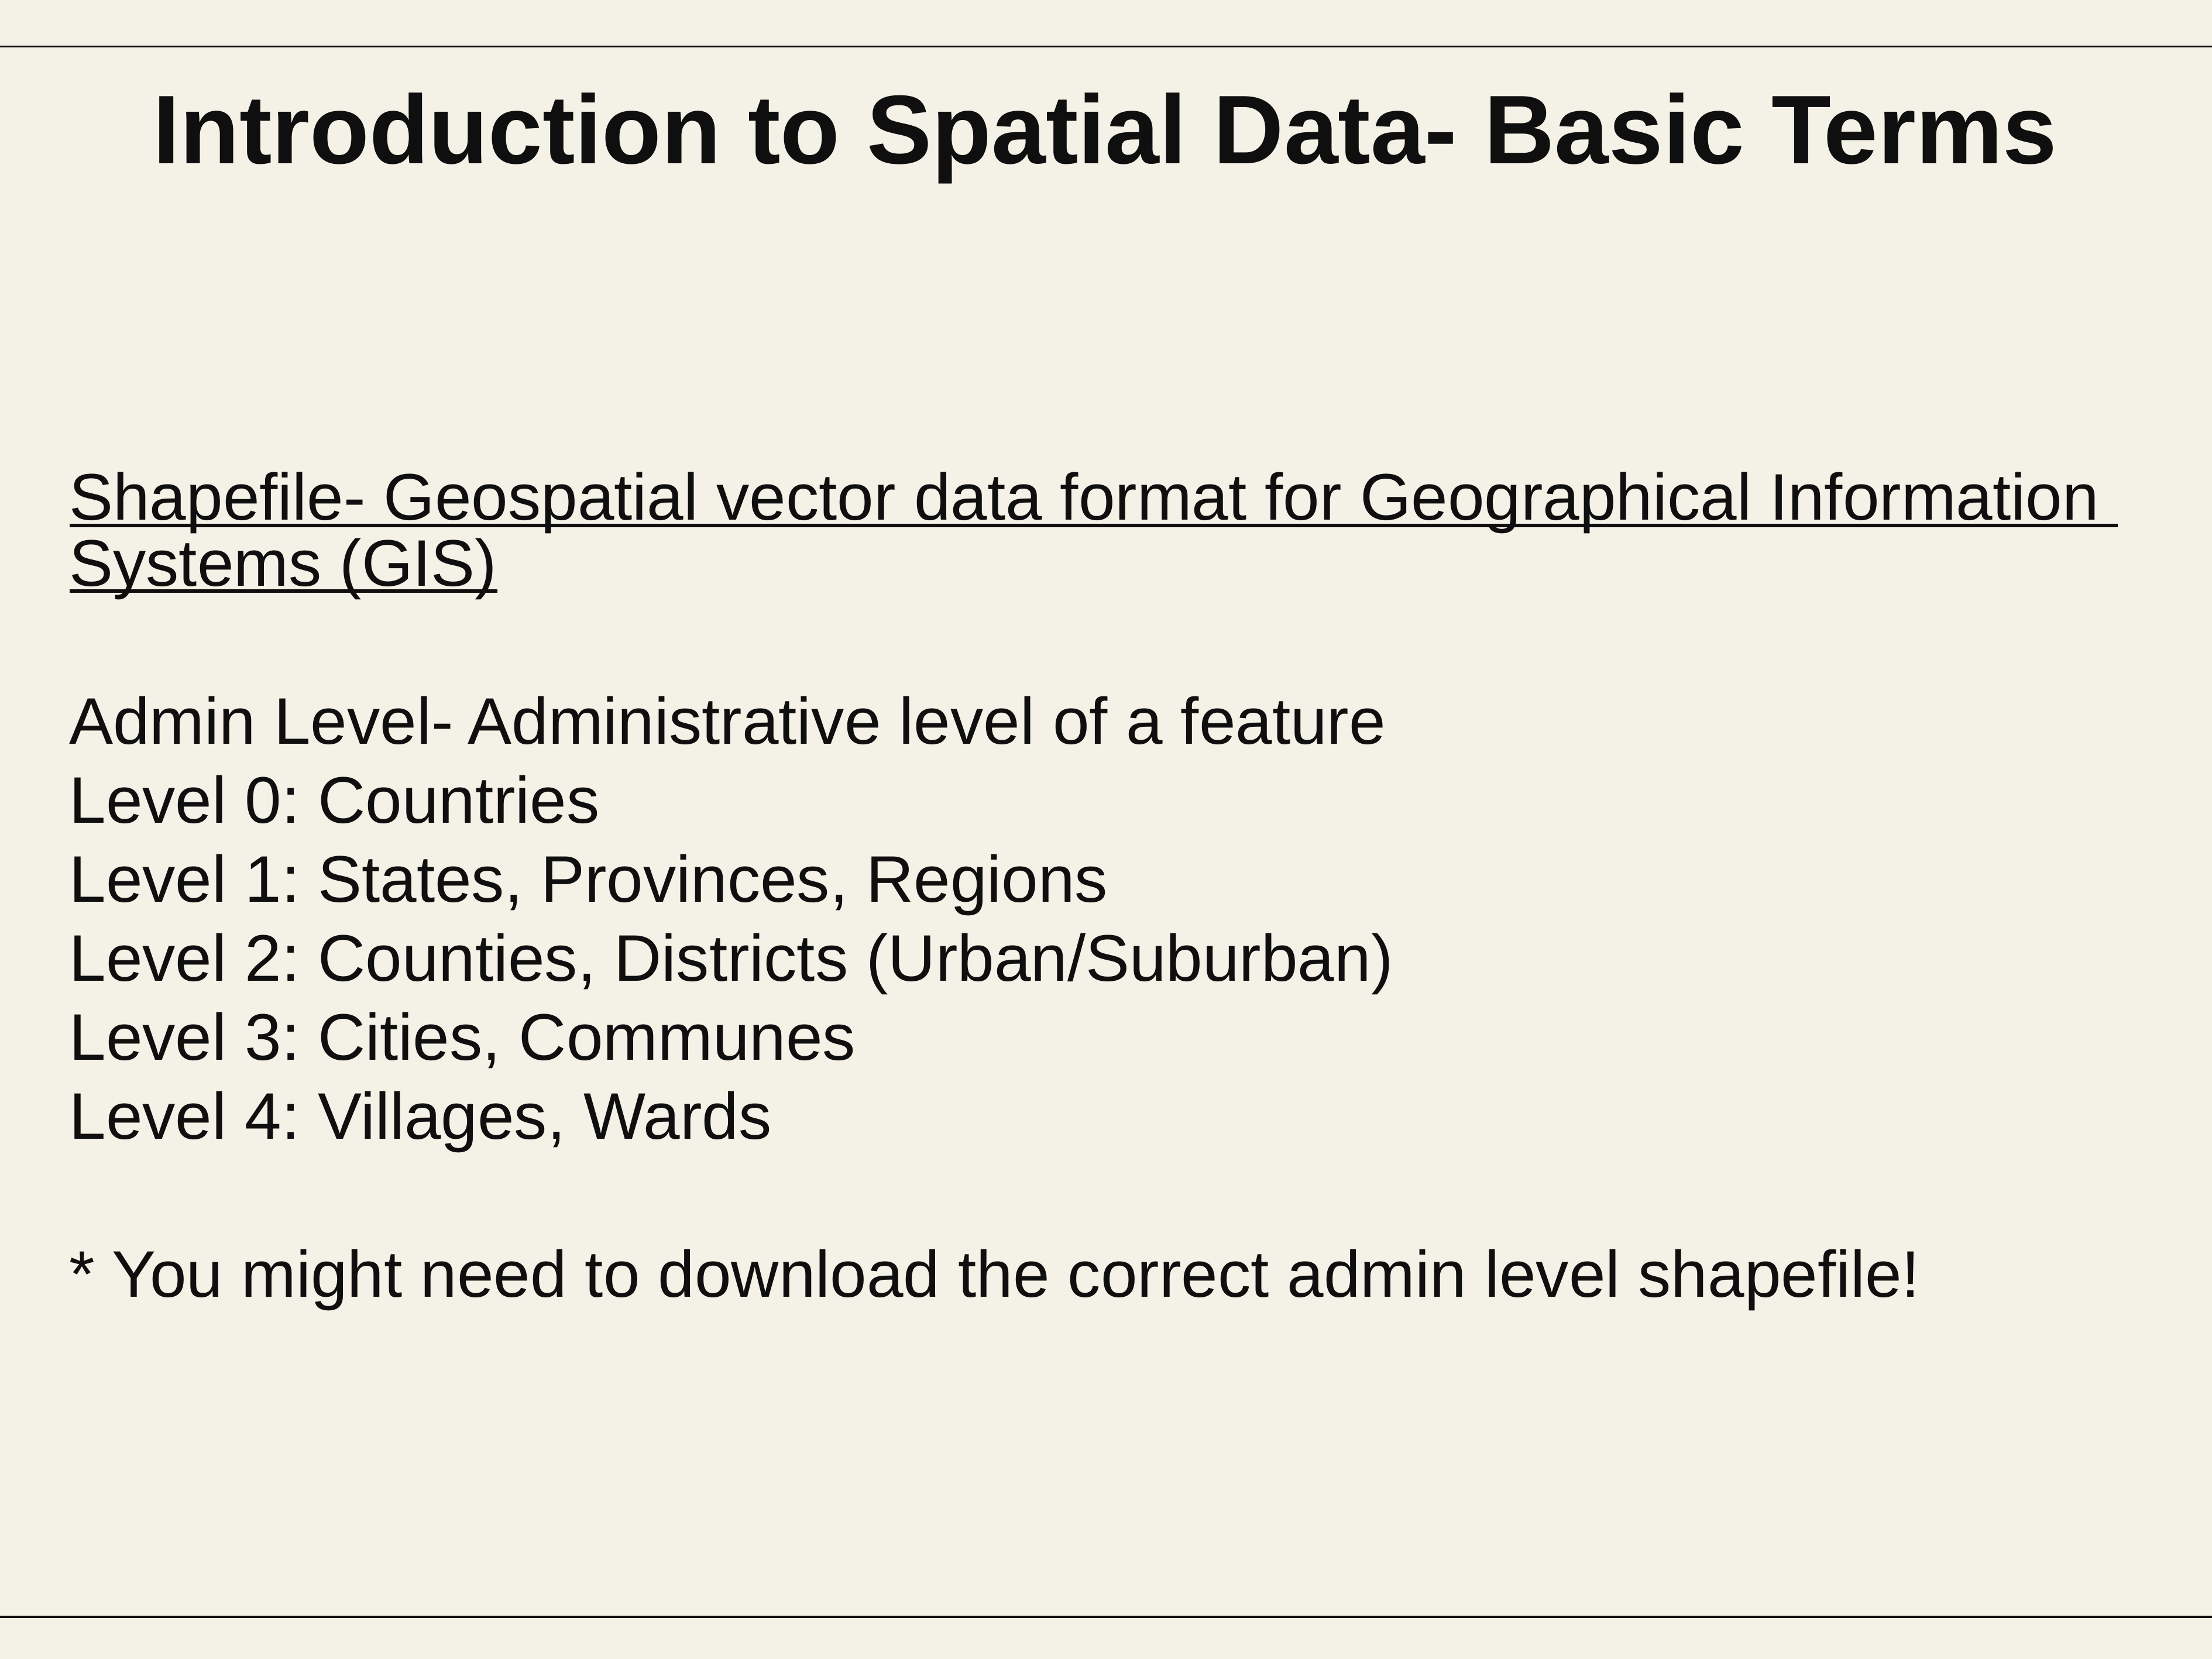

# Introduction to Spatial Data- Basic Terms
Shapefile- Geospatial vector data format for Geographical Information Systems (GIS)

Admin Level- Administrative level of a feature
Level 0: Countries
Level 1: States, Provinces, Regions
Level 2: Counties, Districts (Urban/Suburban)
Level 3: Cities, Communes
Level 4: Villages, Wards

* You might need to download the correct admin level shapefile!